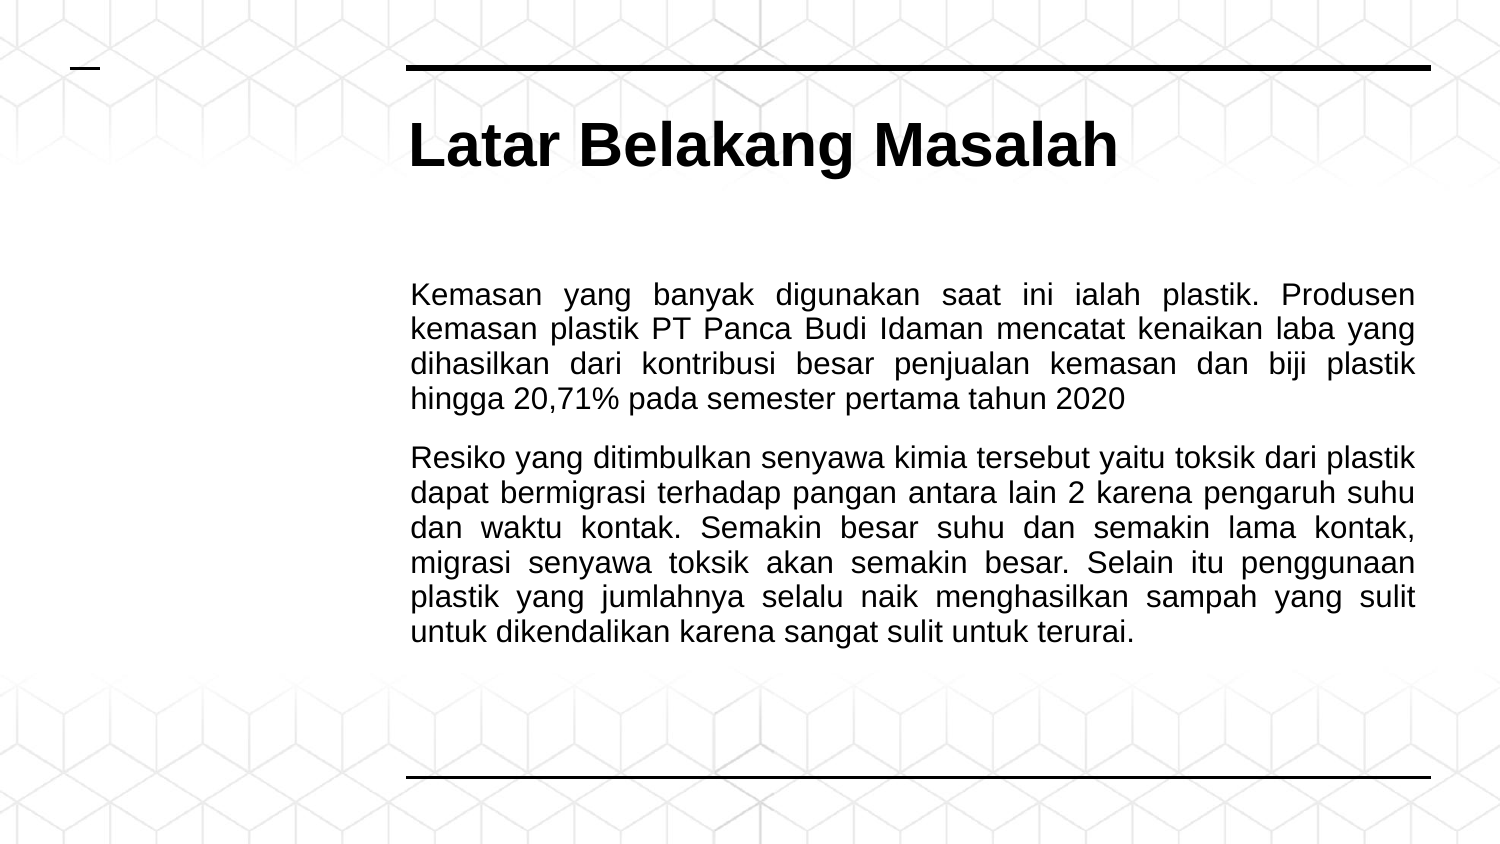

# Latar Belakang Masalah
Kemasan yang banyak digunakan saat ini ialah plastik. Produsen kemasan plastik PT Panca Budi Idaman mencatat kenaikan laba yang dihasilkan dari kontribusi besar penjualan kemasan dan biji plastik hingga 20,71% pada semester pertama tahun 2020
Resiko yang ditimbulkan senyawa kimia tersebut yaitu toksik dari plastik dapat bermigrasi terhadap pangan antara lain 2 karena pengaruh suhu dan waktu kontak. Semakin besar suhu dan semakin lama kontak, migrasi senyawa toksik akan semakin besar. Selain itu penggunaan plastik yang jumlahnya selalu naik menghasilkan sampah yang sulit untuk dikendalikan karena sangat sulit untuk terurai.